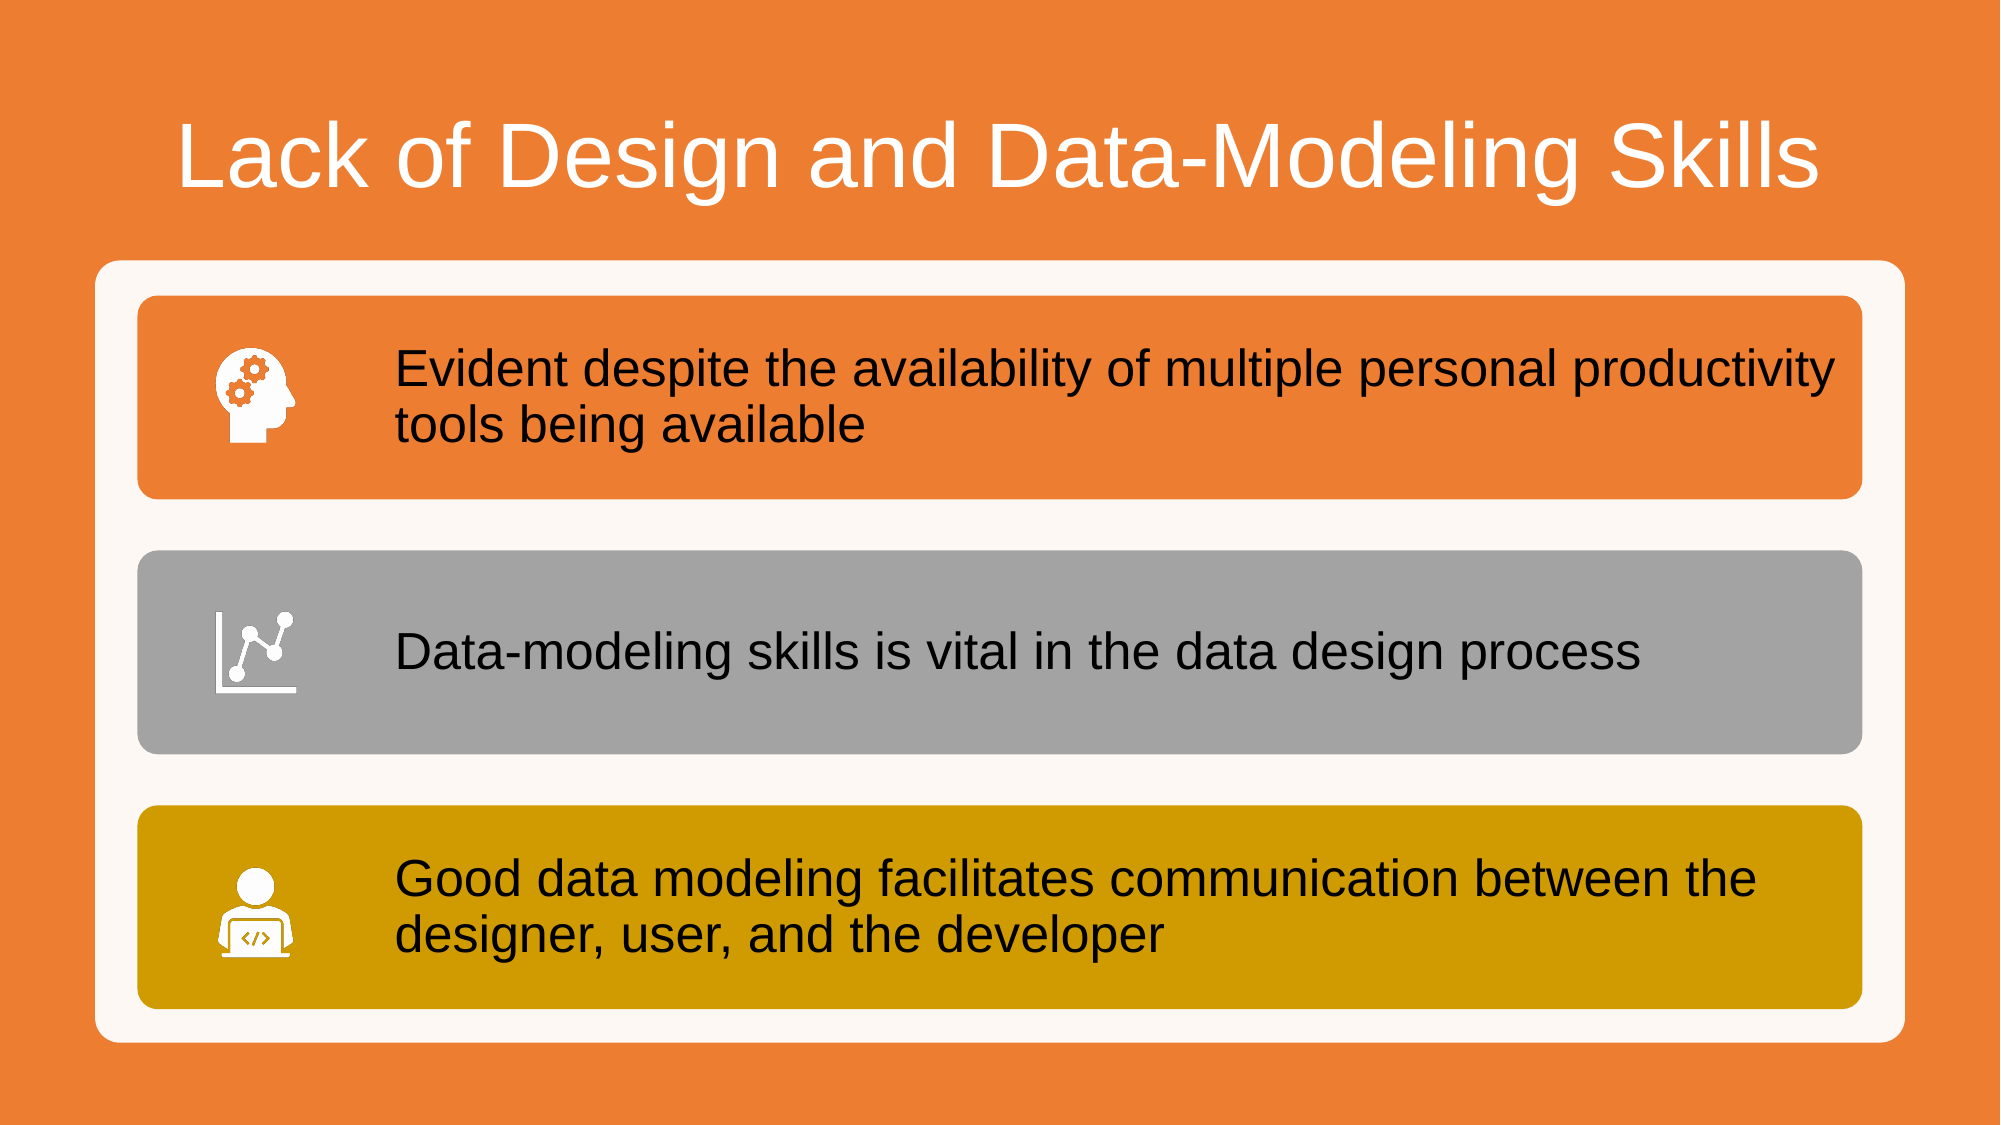

# Lack of Design and Data-Modeling Skills

Evident despite the availability of multiple personal productivity tools being available
Data-modeling skills is vital in the data design process
Good data modeling facilitates communication between the designer, user, and the developer